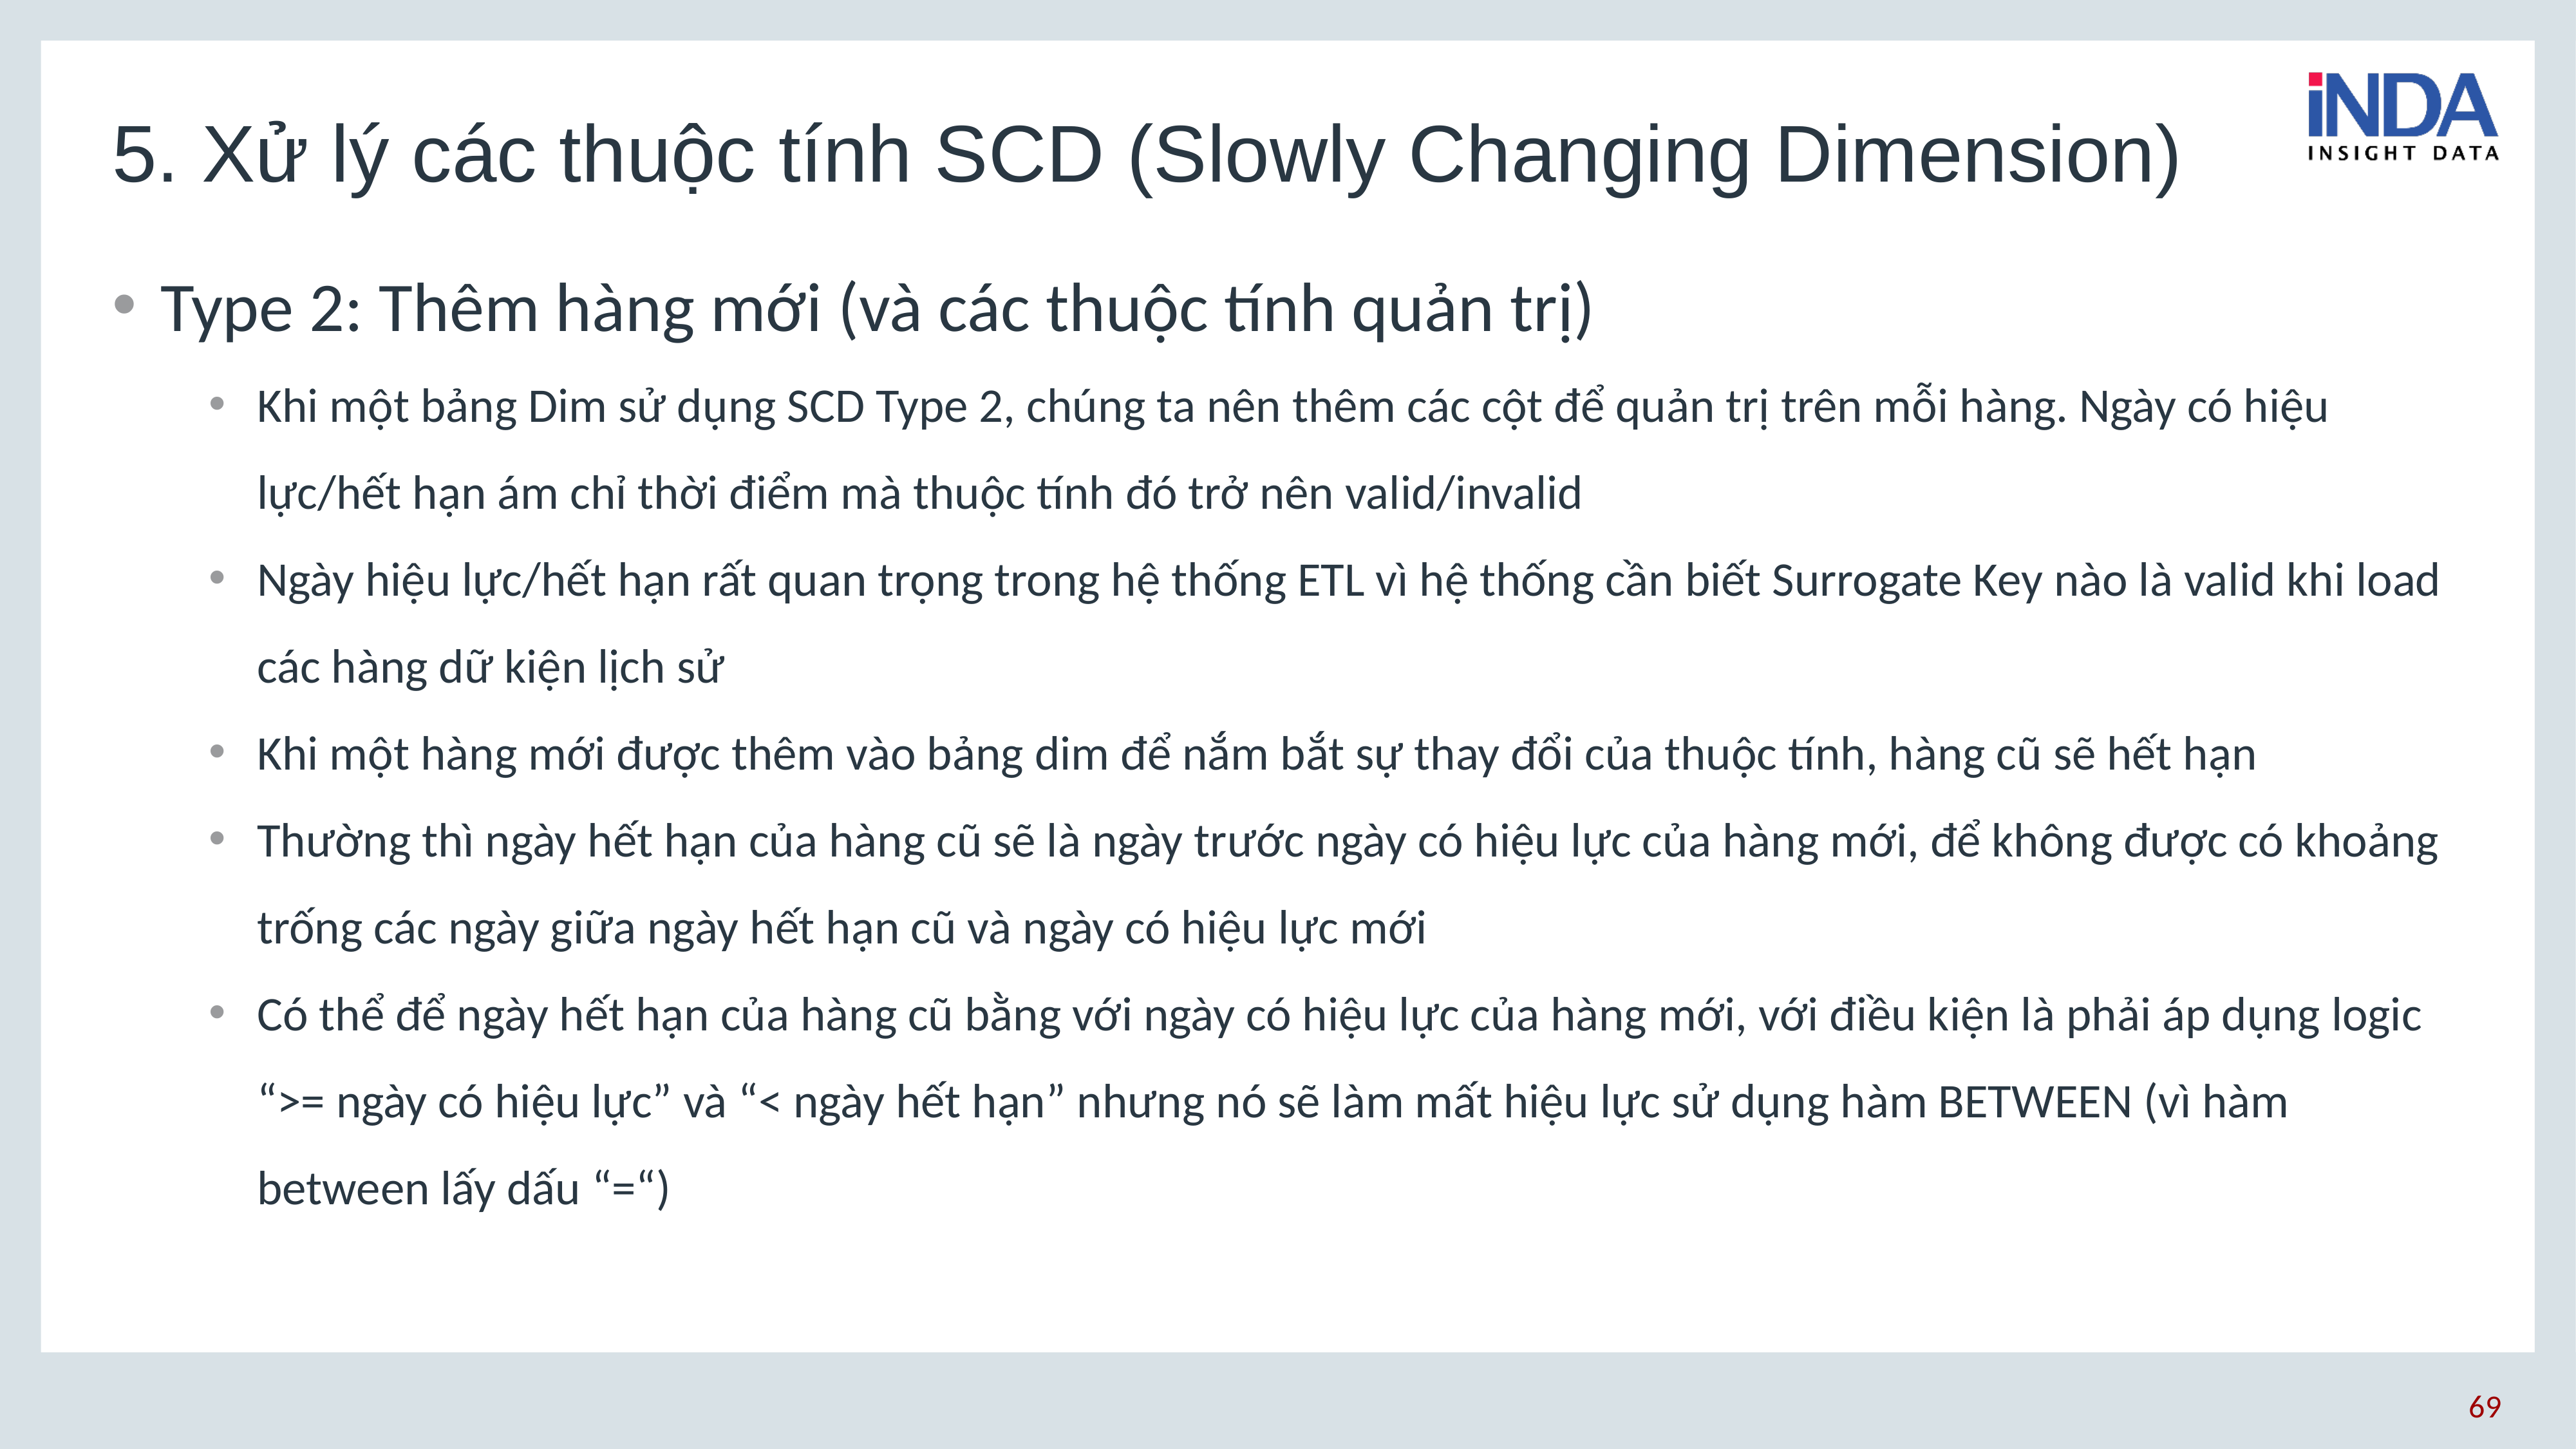

# 5. Xử lý các thuộc tính SCD (Slowly Changing Dimension)
Type 2: Thêm hàng mới (và các thuộc tính quản trị)
Khi một bảng Dim sử dụng SCD Type 2, chúng ta nên thêm các cột để quản trị trên mỗi hàng. Ngày có hiệu lực/hết hạn ám chỉ thời điểm mà thuộc tính đó trở nên valid/invalid
Ngày hiệu lực/hết hạn rất quan trọng trong hệ thống ETL vì hệ thống cần biết Surrogate Key nào là valid khi load các hàng dữ kiện lịch sử
Khi một hàng mới được thêm vào bảng dim để nắm bắt sự thay đổi của thuộc tính, hàng cũ sẽ hết hạn
Thường thì ngày hết hạn của hàng cũ sẽ là ngày trước ngày có hiệu lực của hàng mới, để không được có khoảng trống các ngày giữa ngày hết hạn cũ và ngày có hiệu lực mới
Có thể để ngày hết hạn của hàng cũ bằng với ngày có hiệu lực của hàng mới, với điều kiện là phải áp dụng logic “>= ngày có hiệu lực” và “< ngày hết hạn” nhưng nó sẽ làm mất hiệu lực sử dụng hàm BETWEEN (vì hàm between lấy dấu “=“)

69